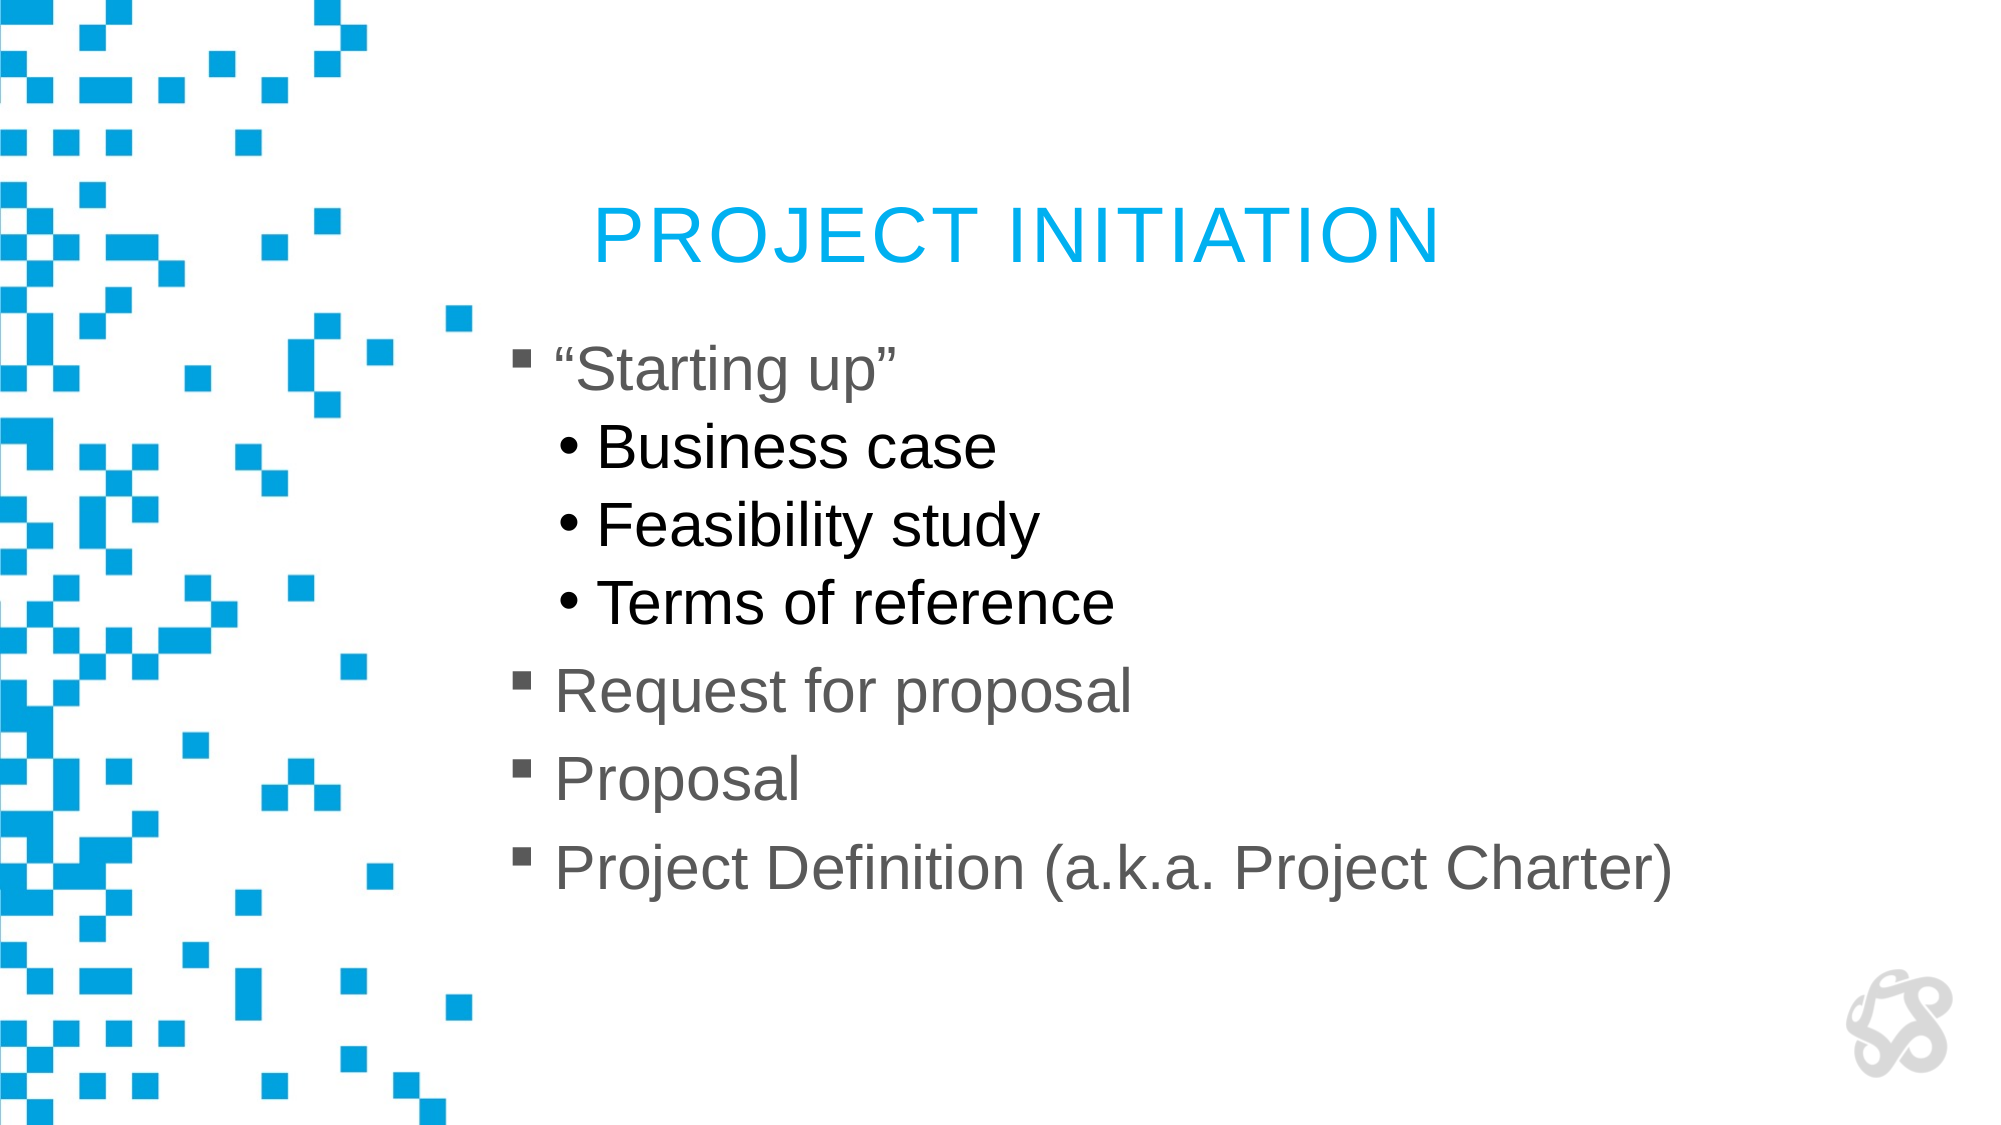

# Project Initiation
“Starting up”
Business case
Feasibility study
Terms of reference
Request for proposal
Proposal
Project Definition (a.k.a. Project Charter)